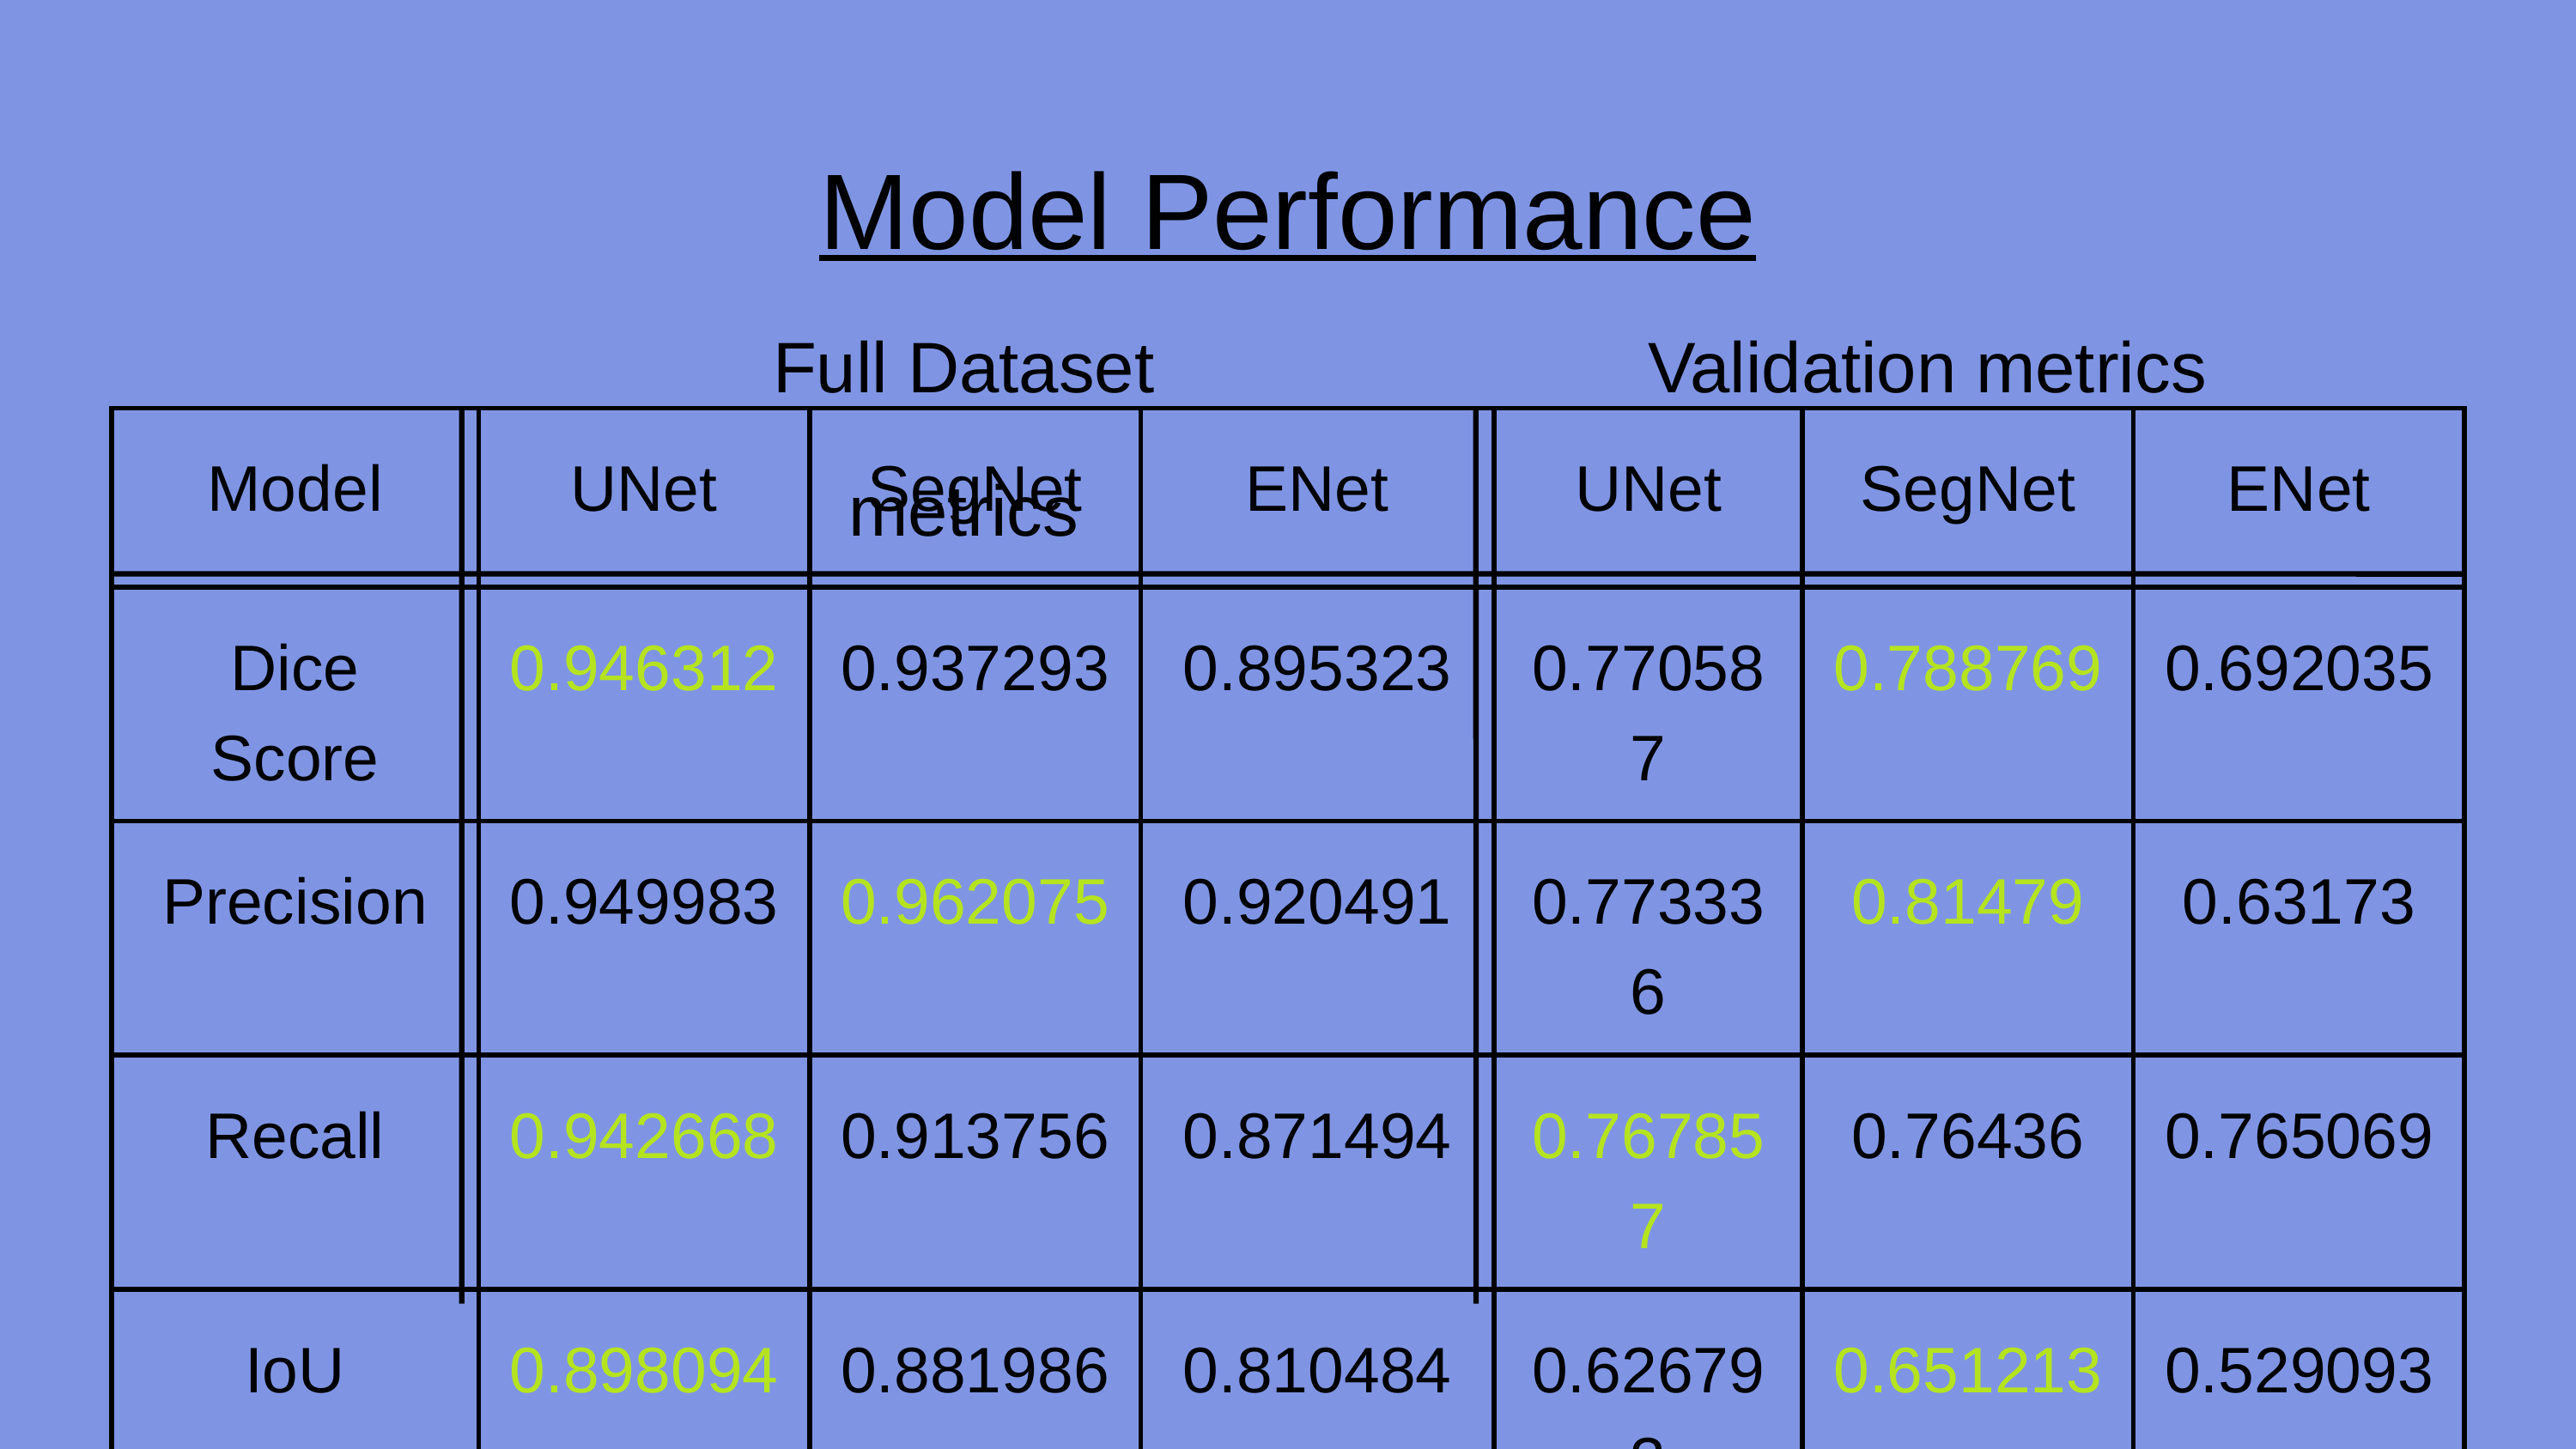

Model Performance
Full Dataset metrics
Validation metrics
| Model | UNet | SegNet | ENet | UNet | SegNet | ENet |
| --- | --- | --- | --- | --- | --- | --- |
| Dice Score | 0.946312 | 0.937293 | 0.895323 | 0.770587 | 0.788769 | 0.692035 |
| Precision | 0.949983 | 0.962075 | 0.920491 | 0.773336 | 0.81479 | 0.63173 |
| Recall | 0.942668 | 0.913756 | 0.871494 | 0.767857 | 0.76436 | 0.765069 |
| IoU | 0.898094 | 0.881986 | 0.810484 | 0.626793 | 0.651213 | 0.529093 |